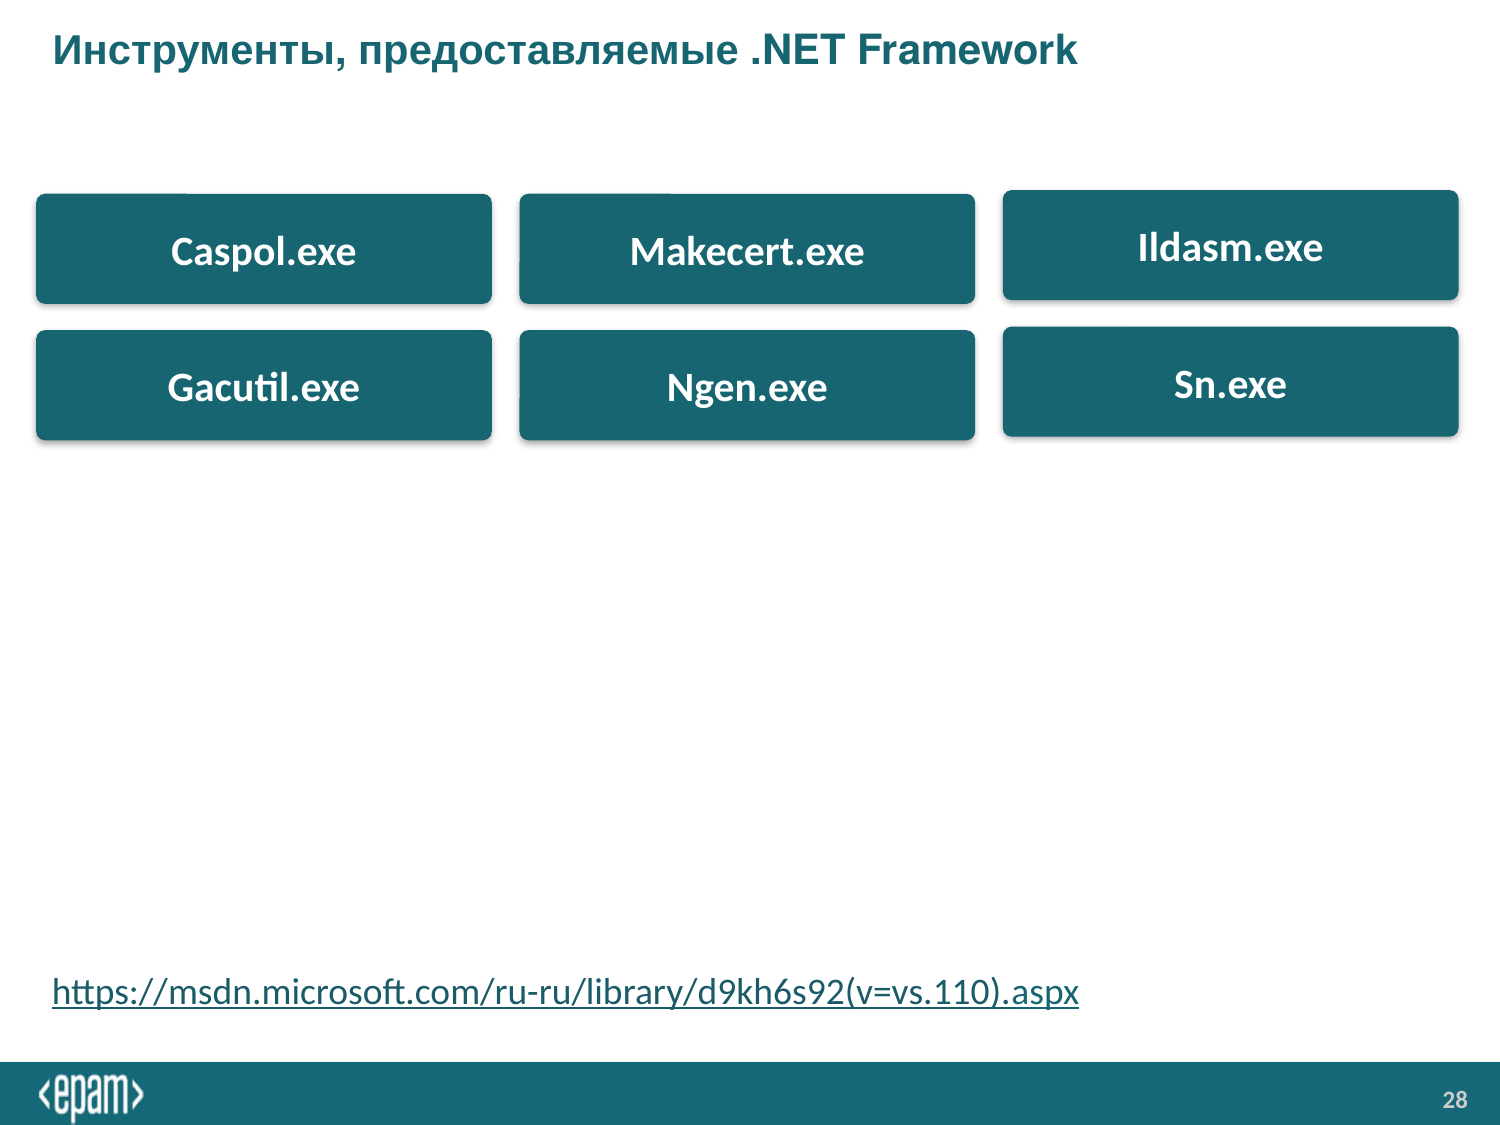

# Инструменты, предоставляемые .NET Framework
Ildasm.exe
Caspol.exe
Makecert.exe
Sn.exe
Gacutil.exe
Ngen.exe
https://msdn.microsoft.com/ru-ru/library/d9kh6s92(v=vs.110).aspx